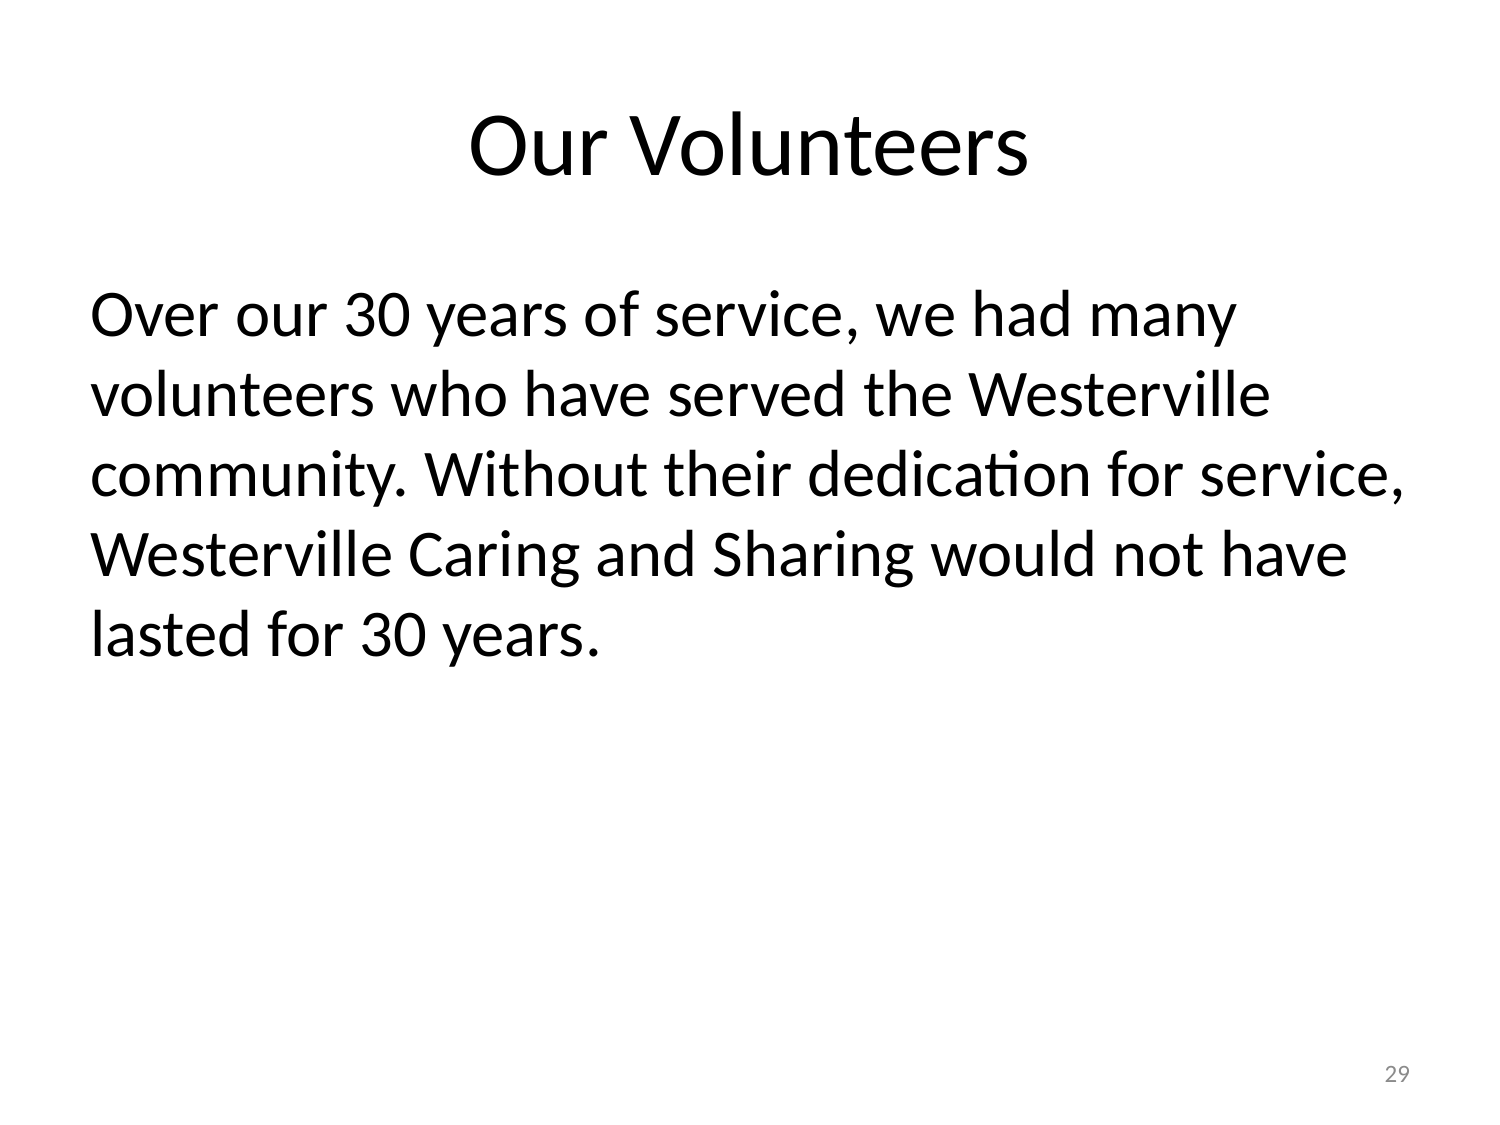

# Our Volunteers
Over our 30 years of service, we had many volunteers who have served the Westerville community. Without their dedication for service, Westerville Caring and Sharing would not have lasted for 30 years.
29